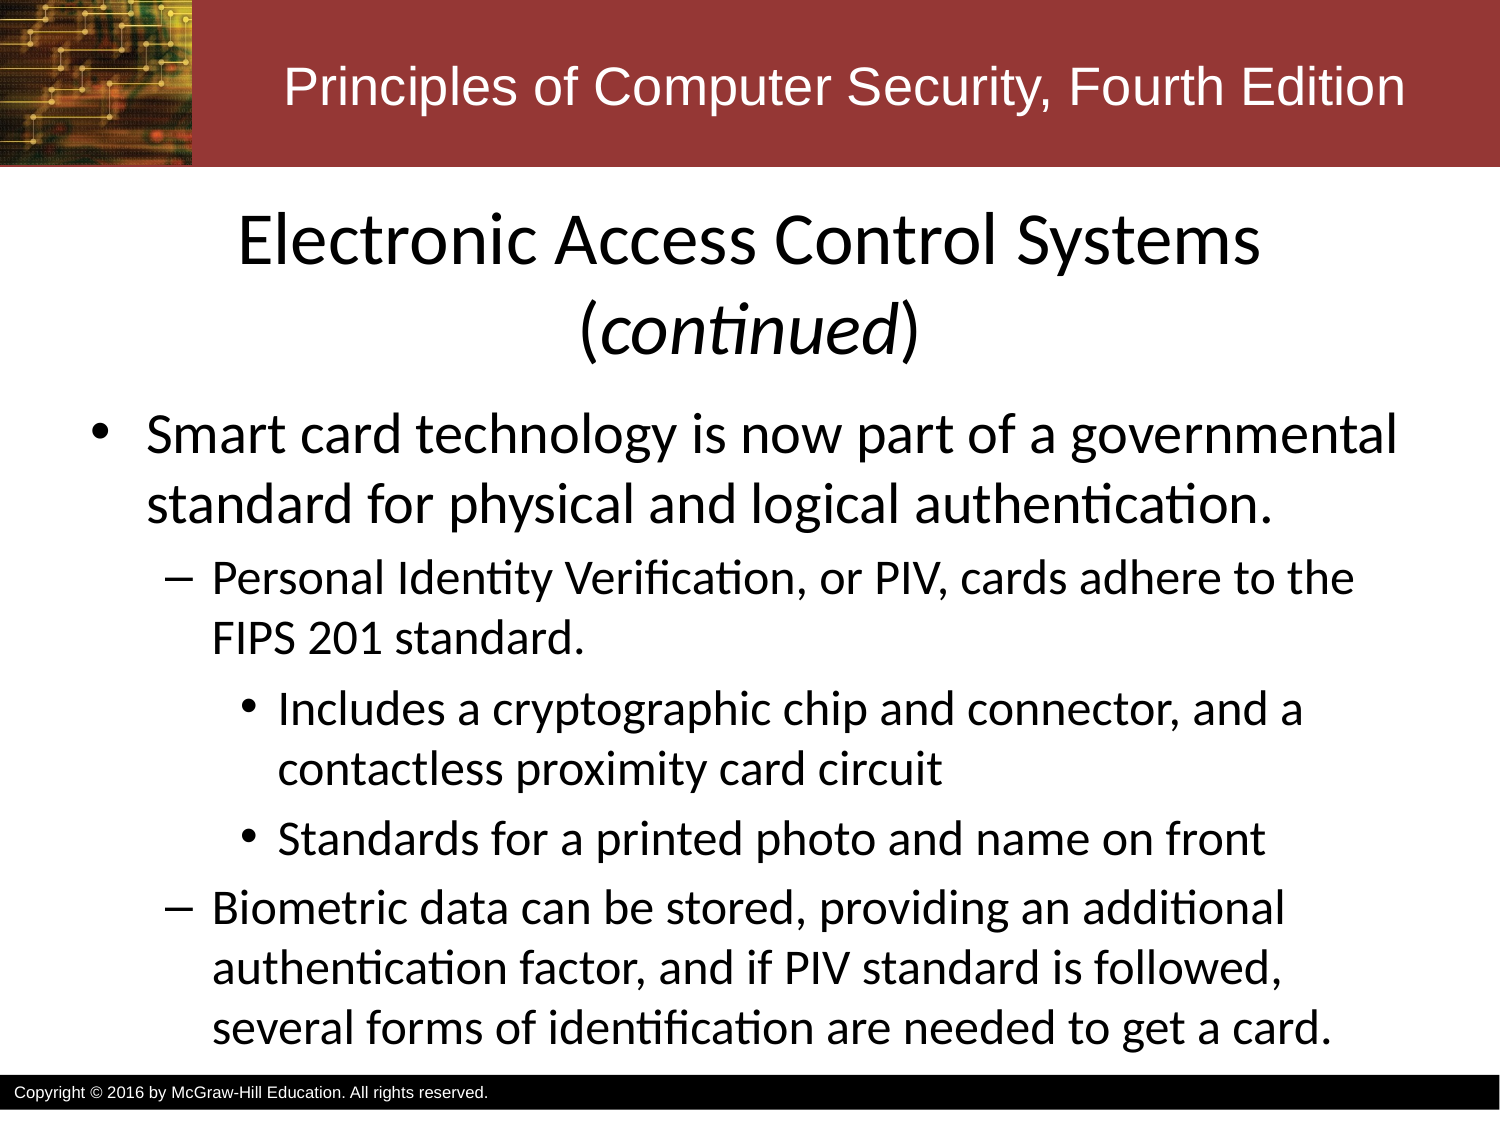

# Electronic Access Control Systems (continued)
Smart card technology is now part of a governmental standard for physical and logical authentication.
Personal Identity Verification, or PIV, cards adhere to the FIPS 201 standard.
Includes a cryptographic chip and connector, and a contactless proximity card circuit
Standards for a printed photo and name on front
Biometric data can be stored, providing an additional authentication factor, and if PIV standard is followed, several forms of identification are needed to get a card.